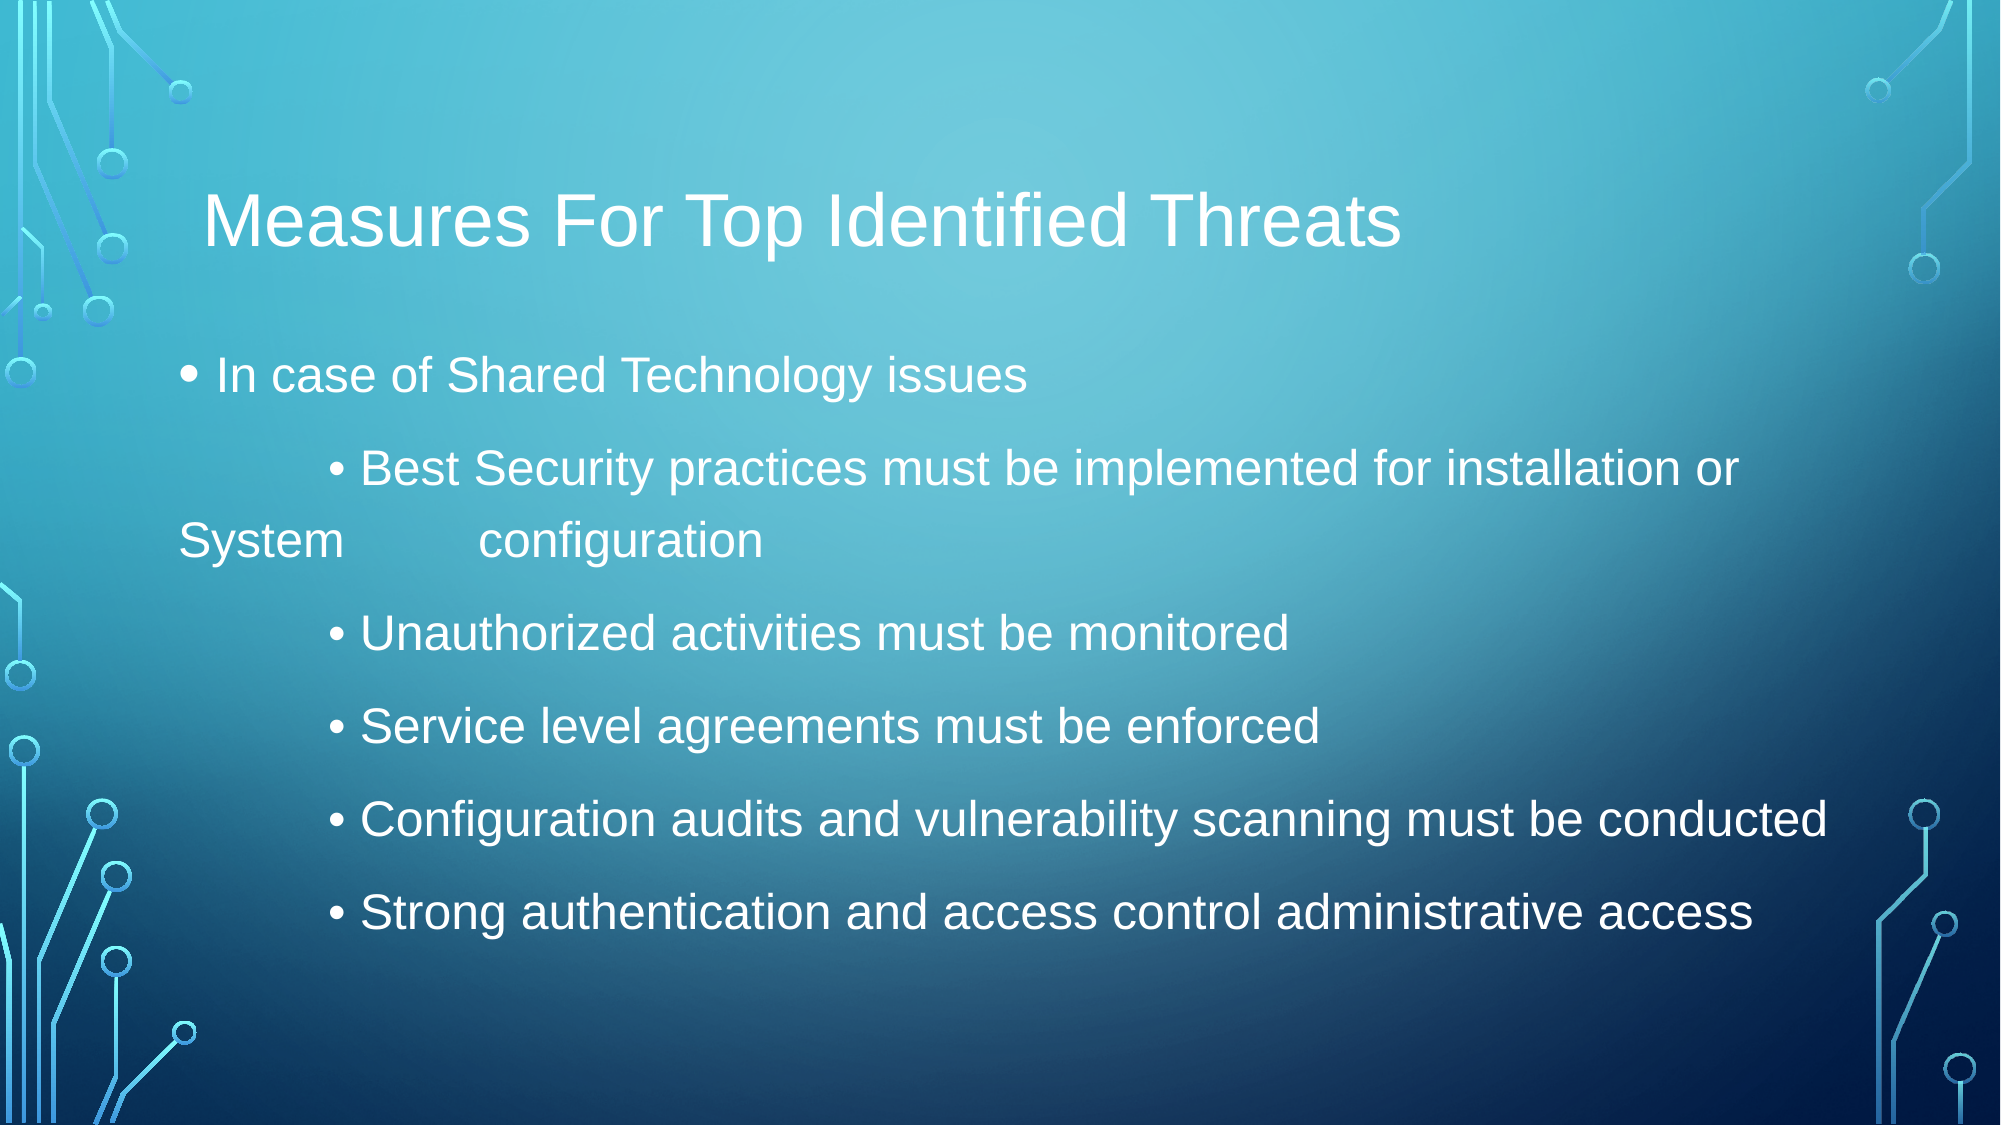

# Measures For Top Identified Threats
In case of Shared Technology issues
	• Best Security practices must be implemented for installation or System 	configuration
	• Unauthorized activities must be monitored
	• Service level agreements must be enforced
	• Configuration audits and vulnerability scanning must be conducted
	• Strong authentication and access control administrative access